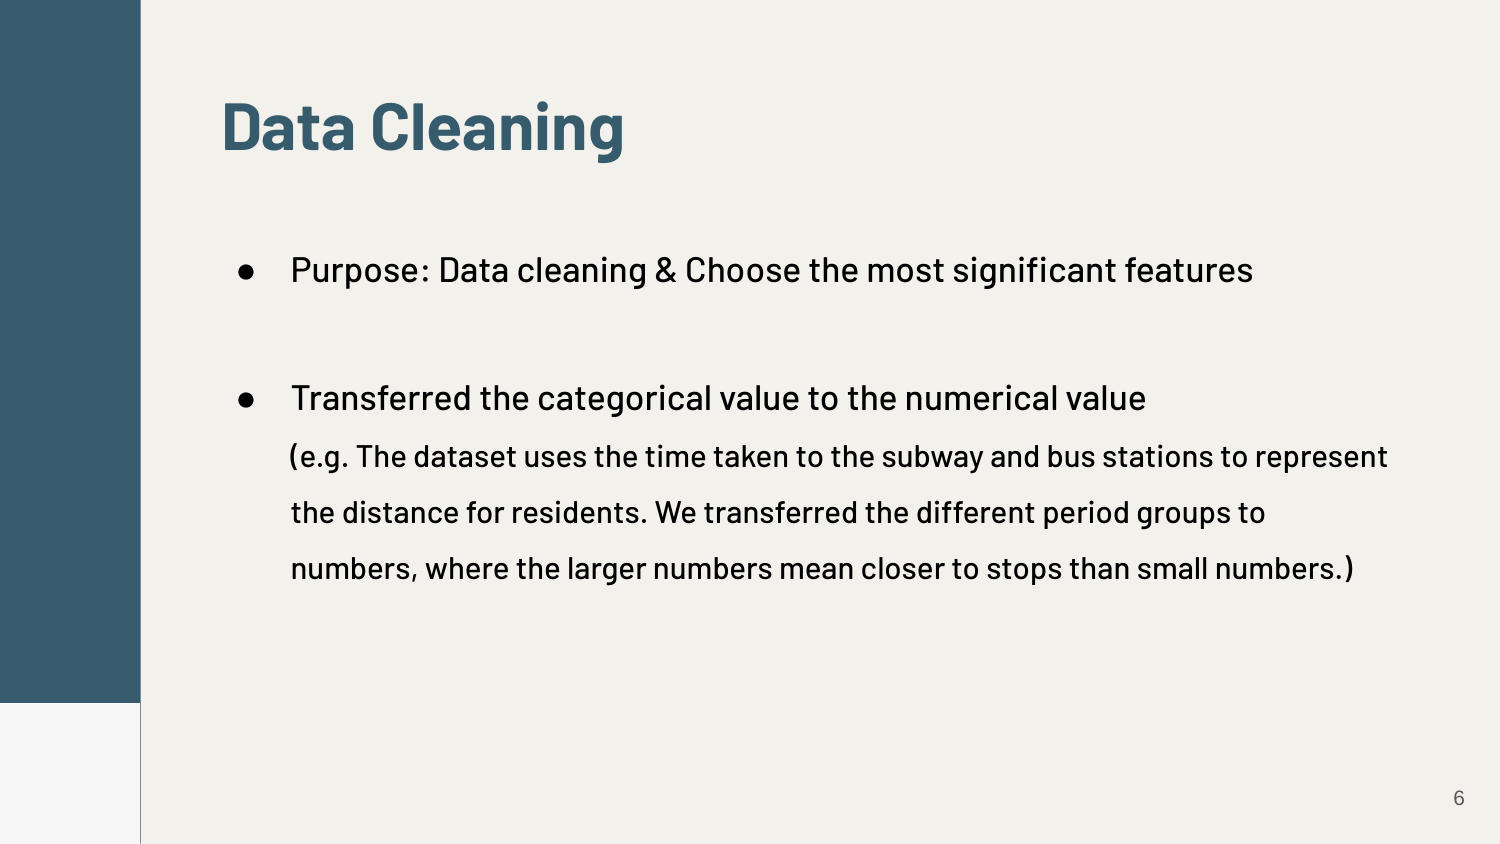

Data Cleaning
Purpose: Data cleaning & Choose the most significant features

Transferred the categorical value to the numerical value
(e.g. The dataset uses the time taken to the subway and bus stations to represent the distance for residents. We transferred the different period groups to numbers, where the larger numbers mean closer to stops than small numbers.)

6